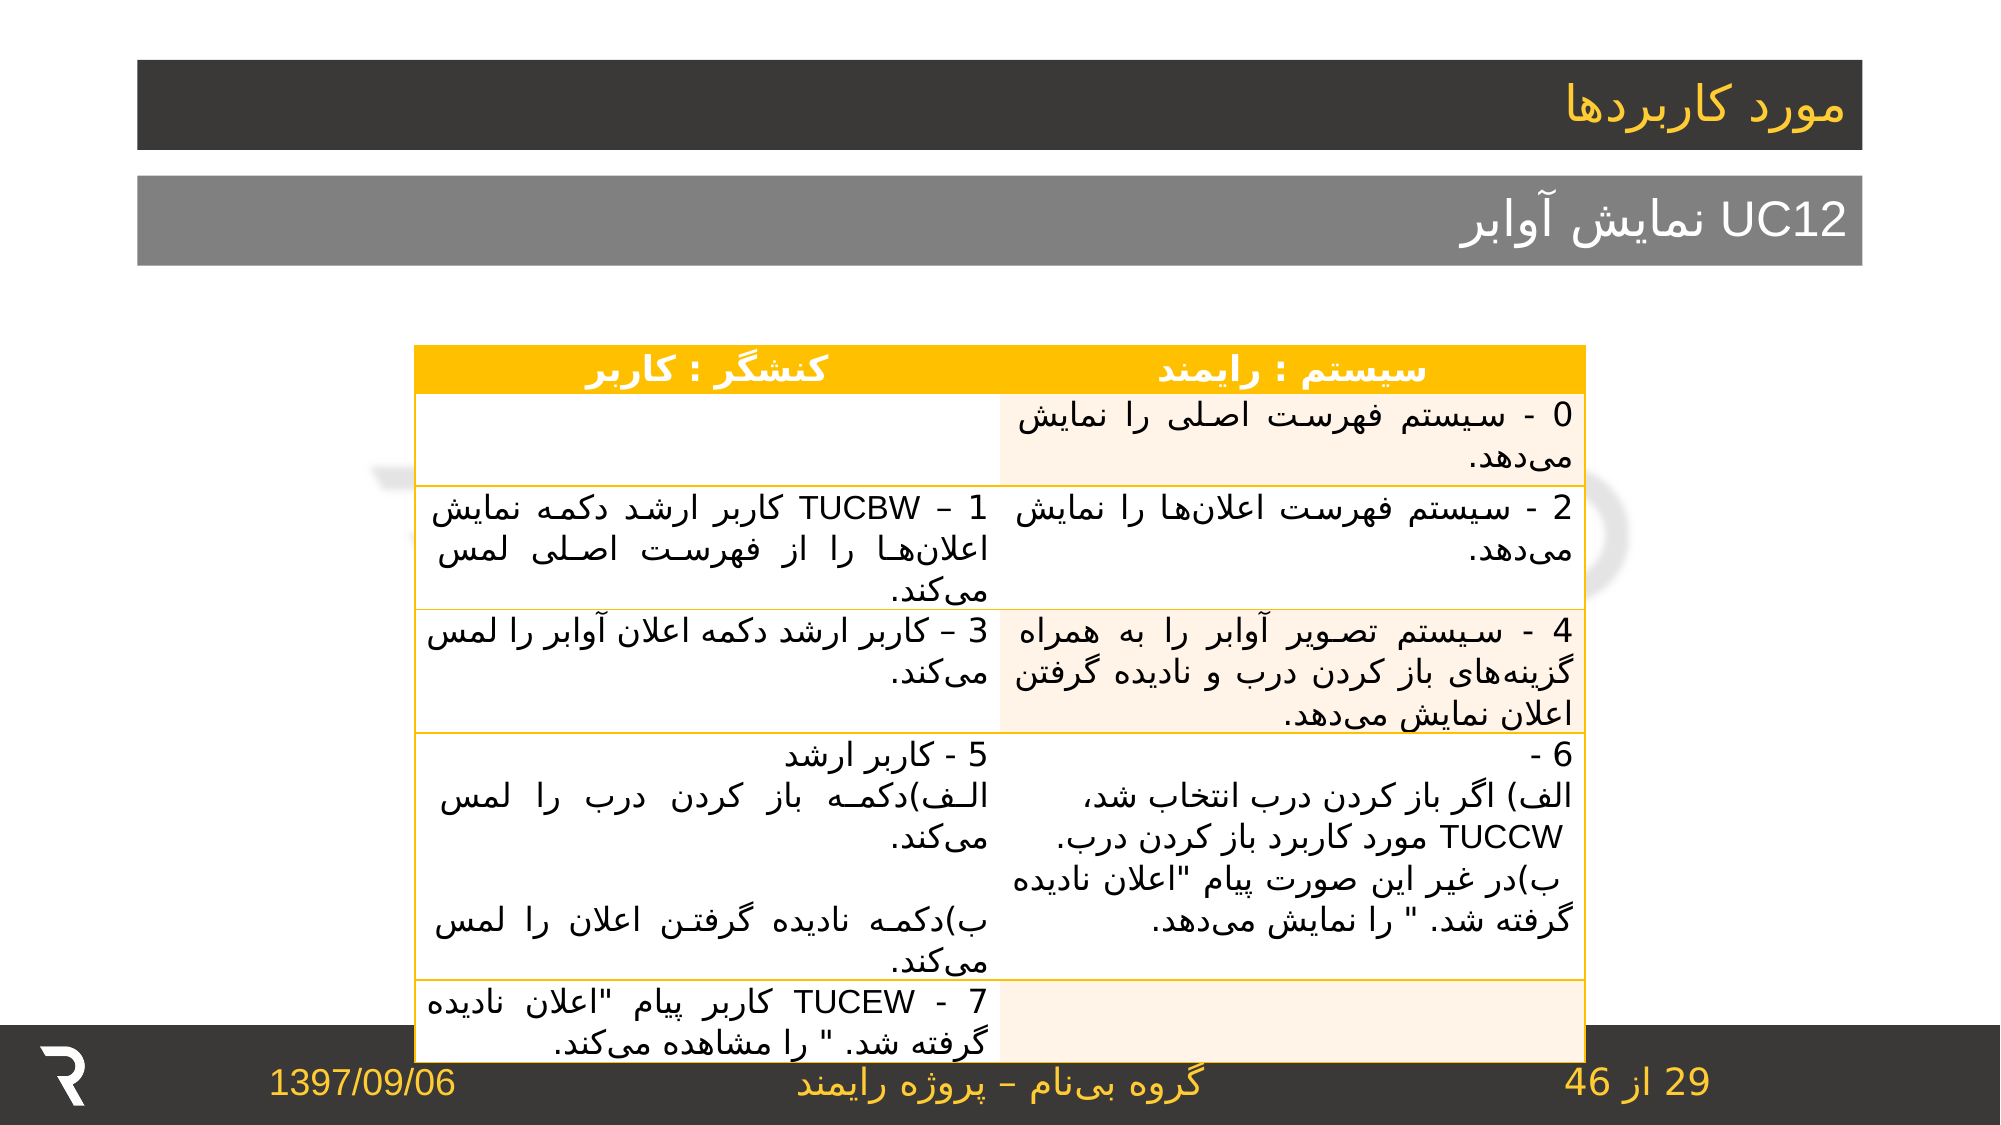

# مورد کاربردها
‏UC12 نمایش آوابر
| کنشگر : کاربر | سیستم : رایمند |
| --- | --- |
|  | 0 - سیستم فهرست اصلی را نمایش می‌دهد. |
| 1 – TUCBW کاربر ارشد دکمه نمایش اعلان‌ها را از فهرست اصلی لمس می‌کند. | 2 - سیستم فهرست اعلان‌ها را نمایش می‌دهد. |
| 3 – کاربر ارشد دکمه اعلان آوابر را لمس می‌کند. | 4 - سیستم تصویر آوابر را به همراه گزینه‌های باز کردن درب و نادیده گرفتن اعلان نمایش می‌دهد. |
| 5 - کاربر ارشد الف)دکمه باز کردن درب را لمس می‌کند.   ب)دکمه نادیده گرفتن اعلان را لمس می‌کند. | 6 - الف) اگر باز کردن درب انتخاب شد، TUCCW مورد کاربرد باز کردن درب. ب)در غیر این‌ صورت پیام "اعلان نادیده گرفته شد. " را نمایش می‌دهد. |
| 7 - TUCEW کاربر پیام "اعلان نادیده گرفته شد. " را مشاهده می‌کند. |  |